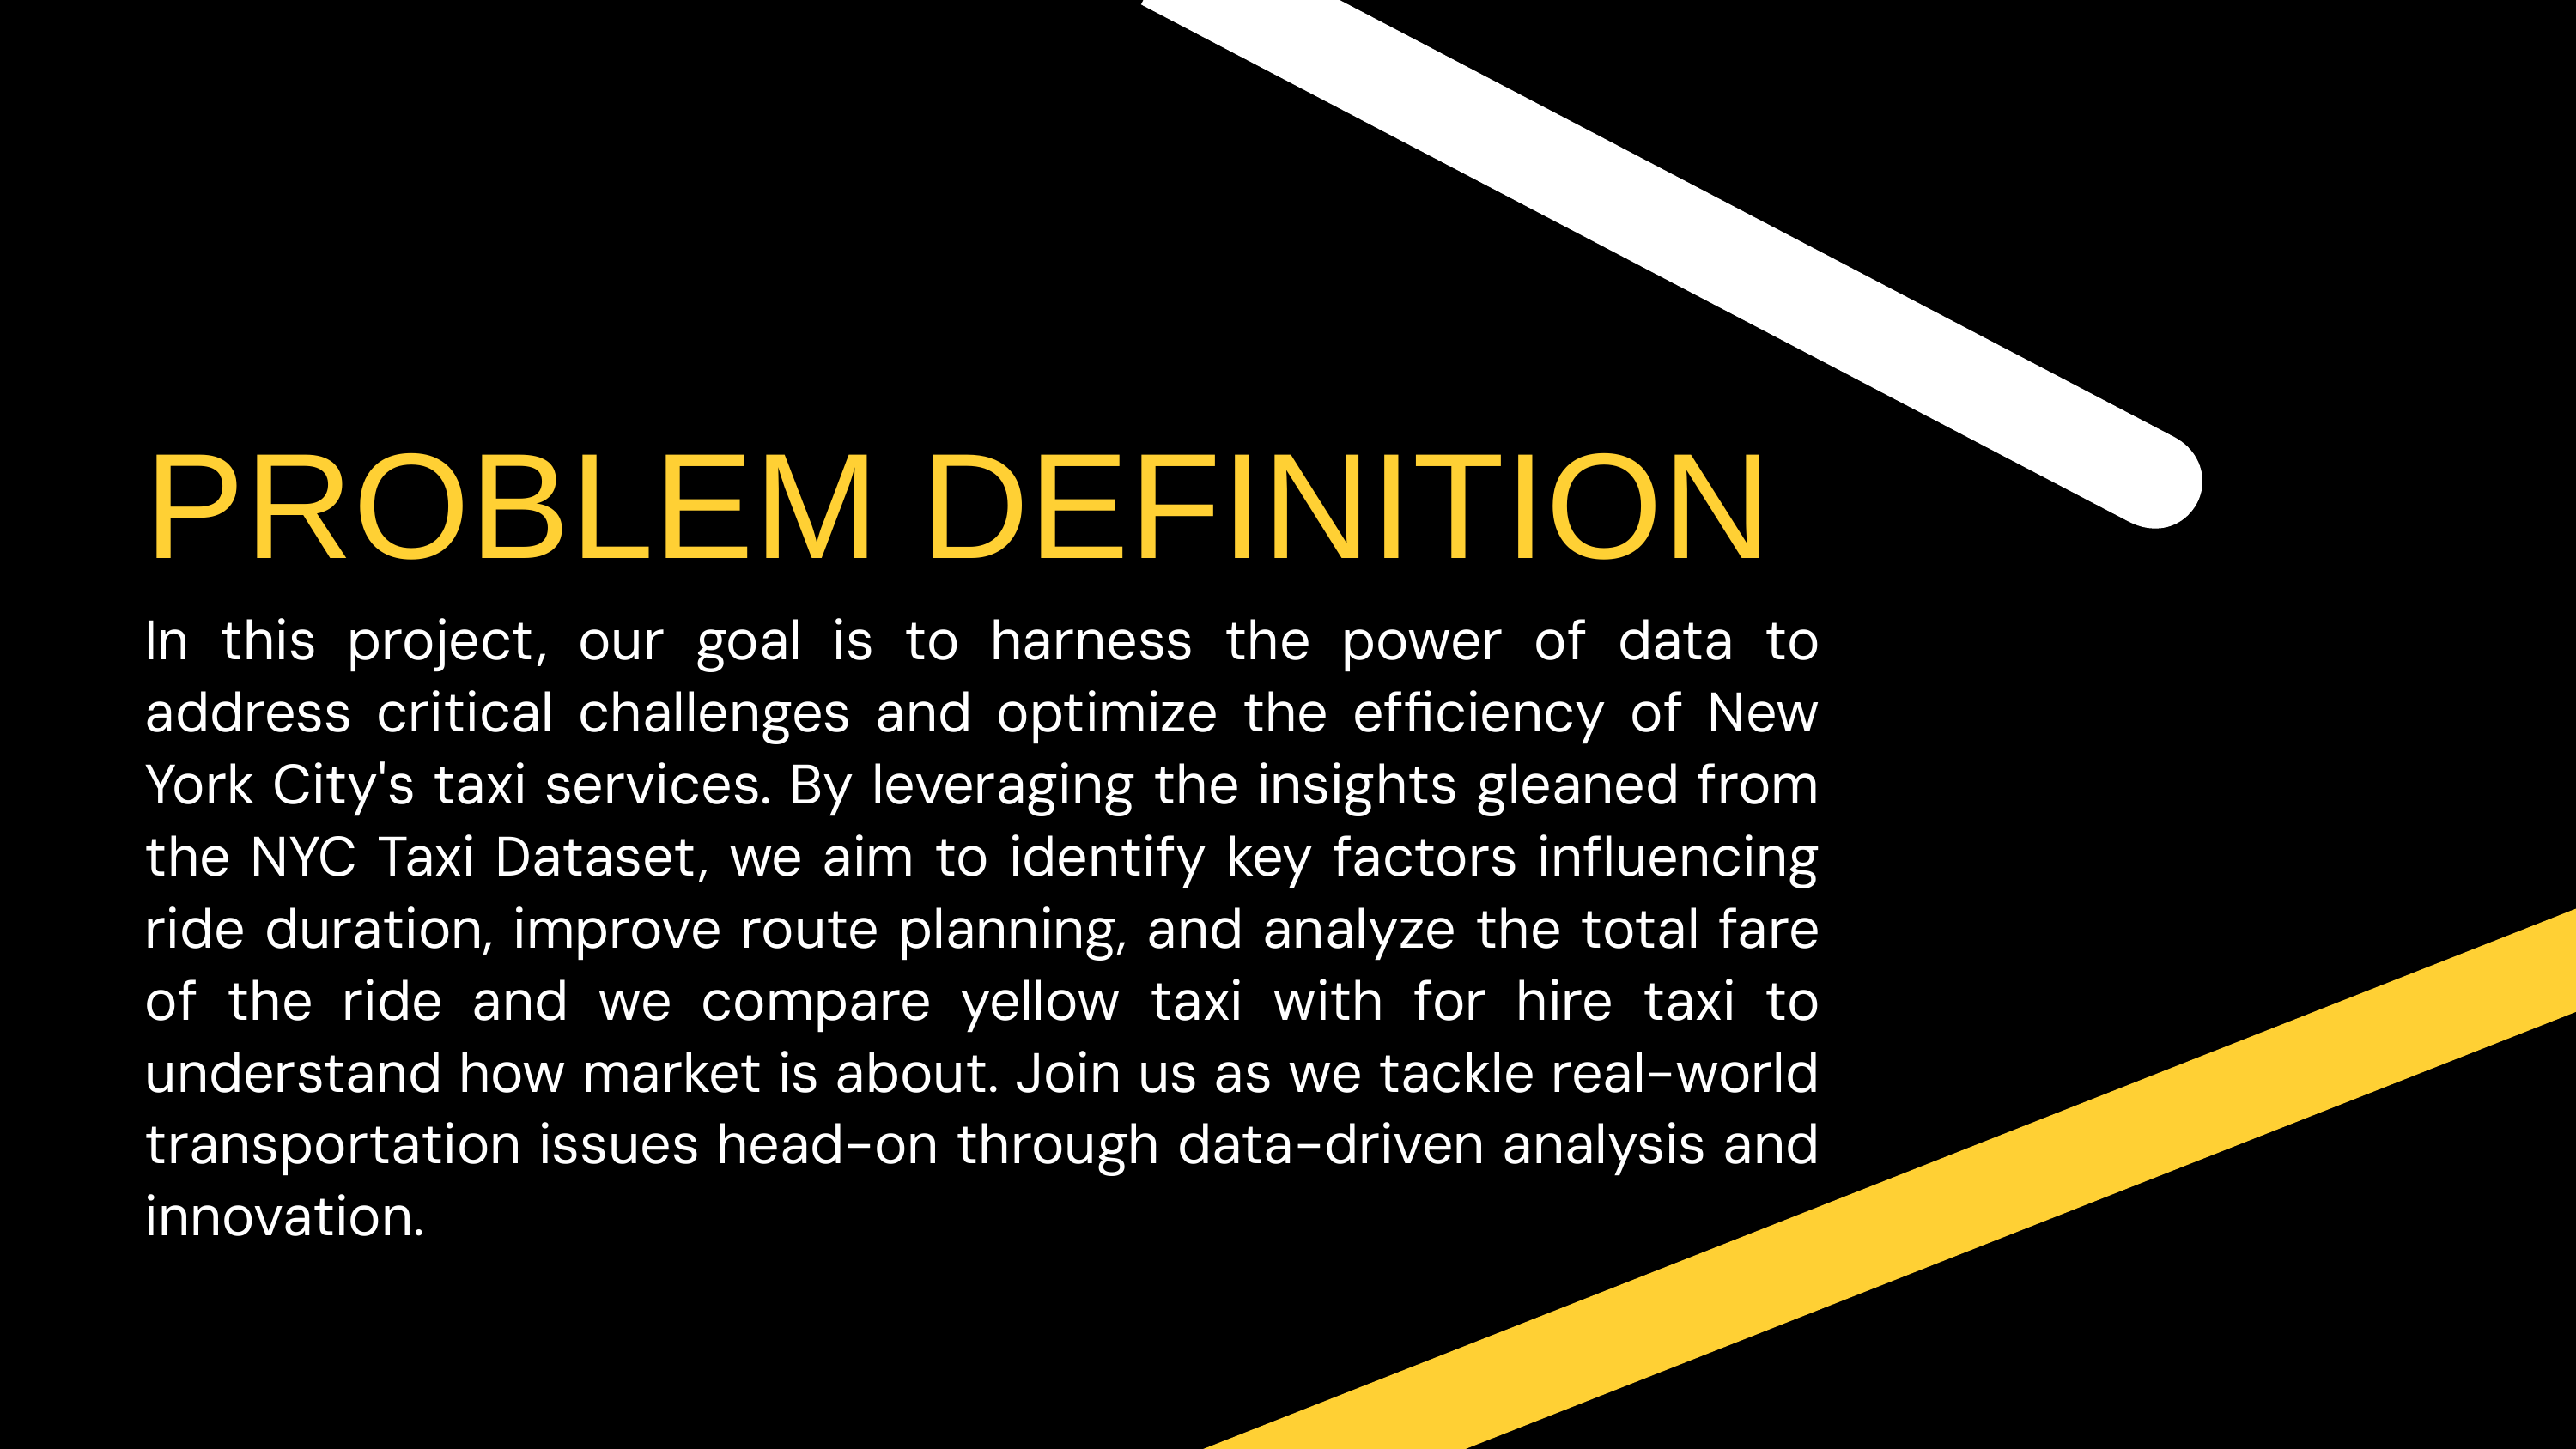

PROBLEM DEFINITION

In this project, our goal is to harness the power of data to address critical challenges and optimize the efficiency of New York City's taxi services. By leveraging the insights gleaned from the NYC Taxi Dataset, we aim to identify key factors influencing ride duration, improve route planning, and analyze the total fare of the ride and we compare yellow taxi with for hire taxi to understand how market is about. Join us as we tackle real-world transportation issues head-on through data-driven analysis and innovation.